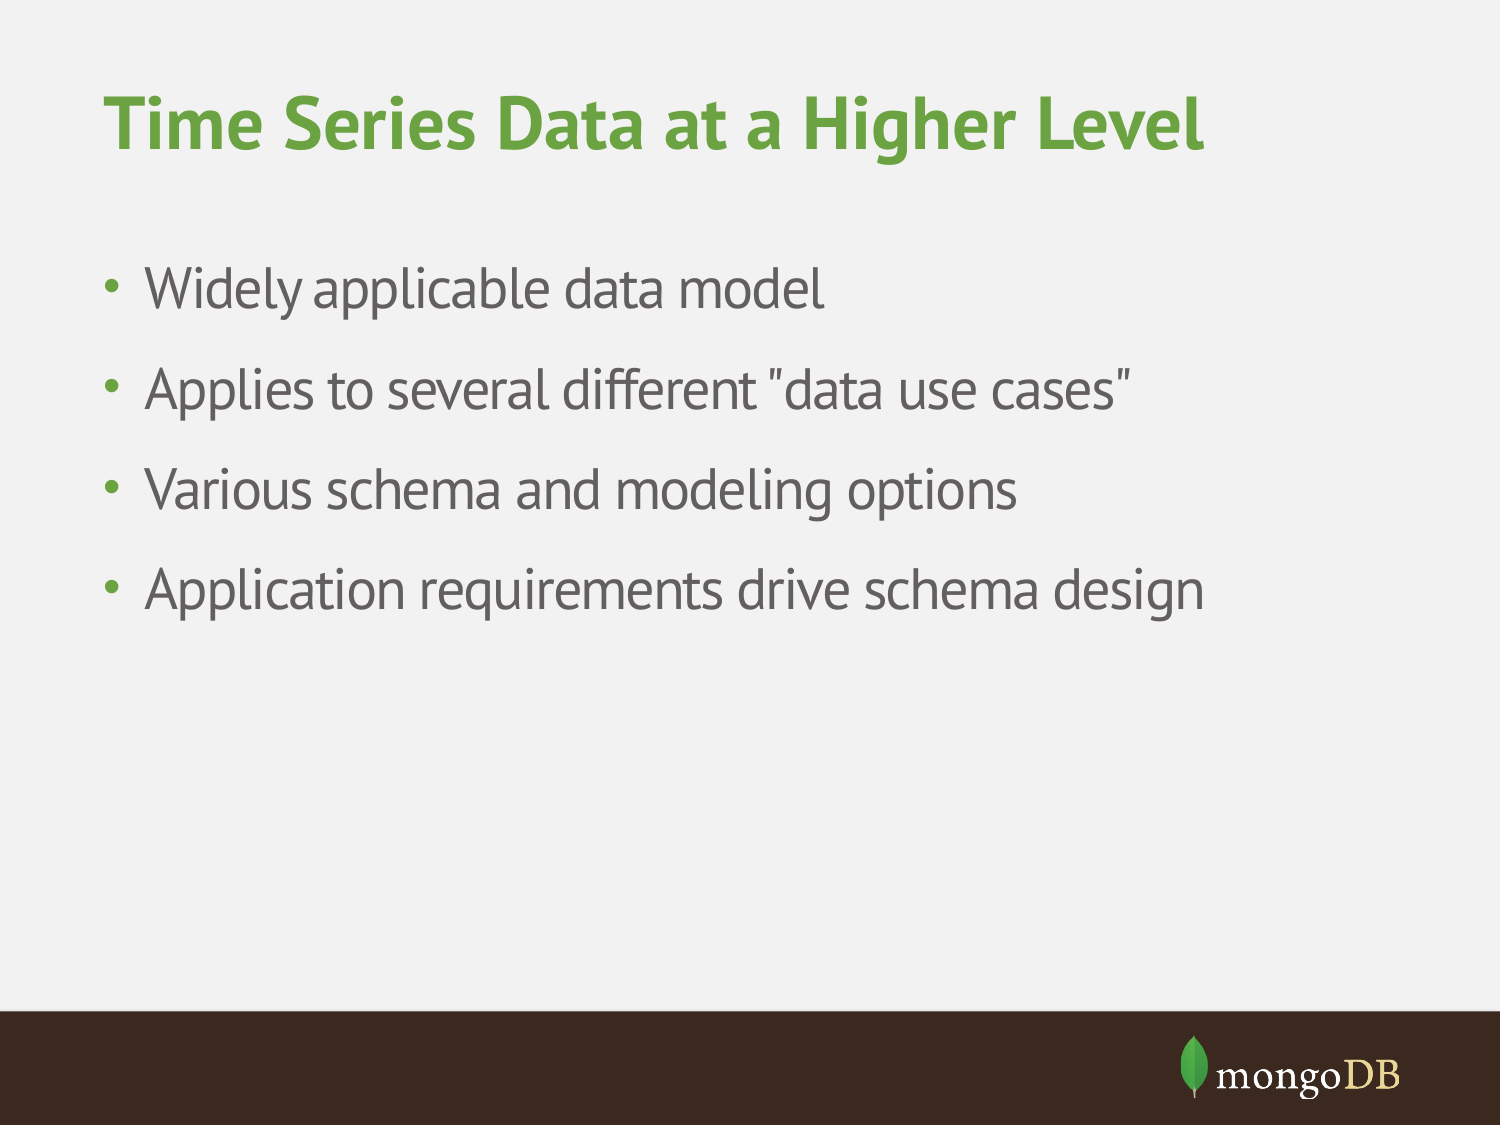

# Time Series Data at a Higher Level
Widely applicable data model
Applies to several different "data use cases"
Various schema and modeling options
Application requirements drive schema design